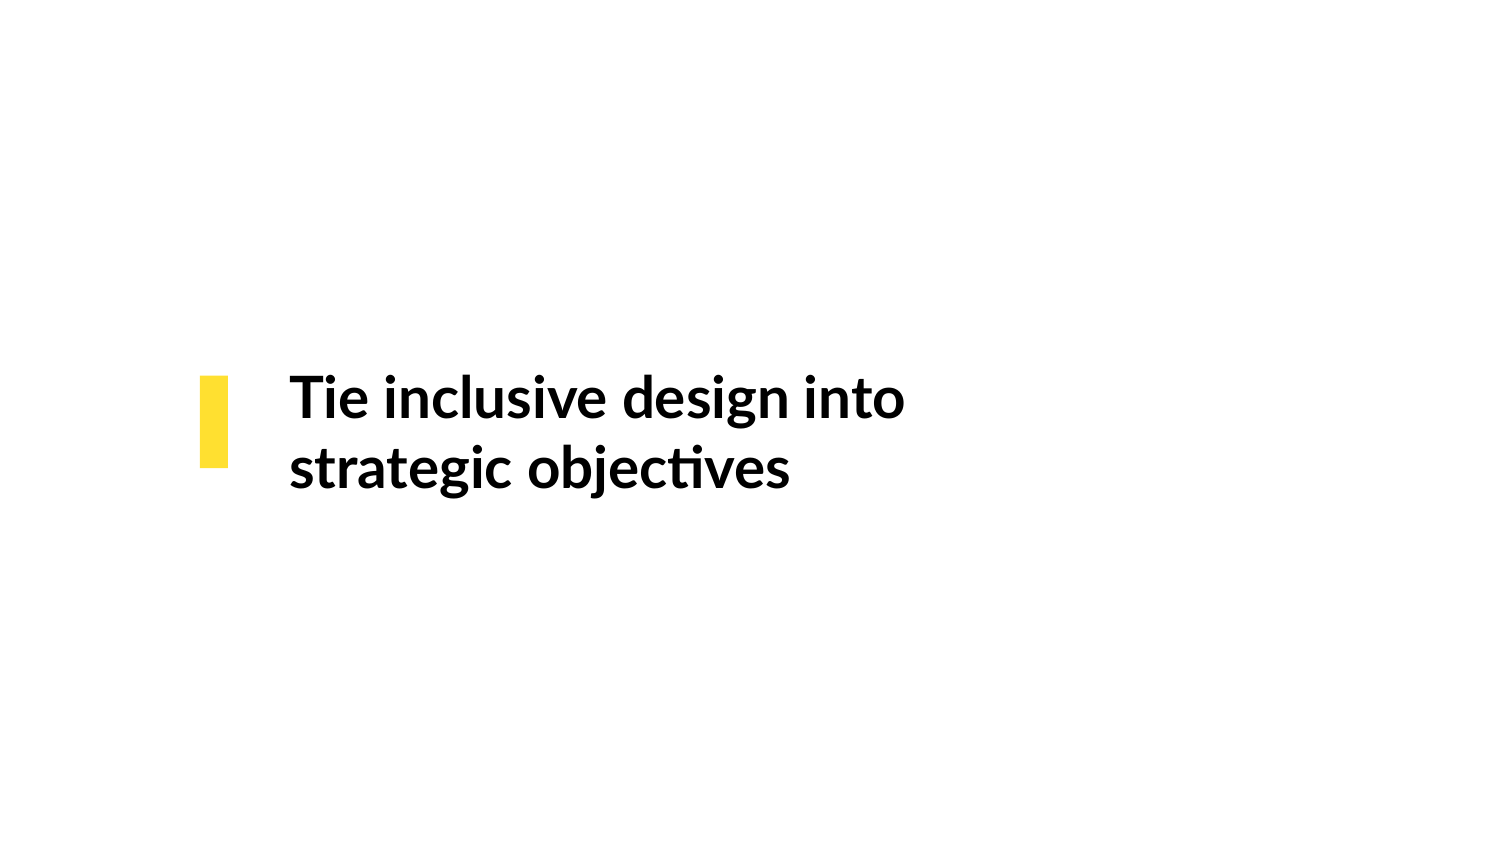

# Tie inclusive design into strategic objectives